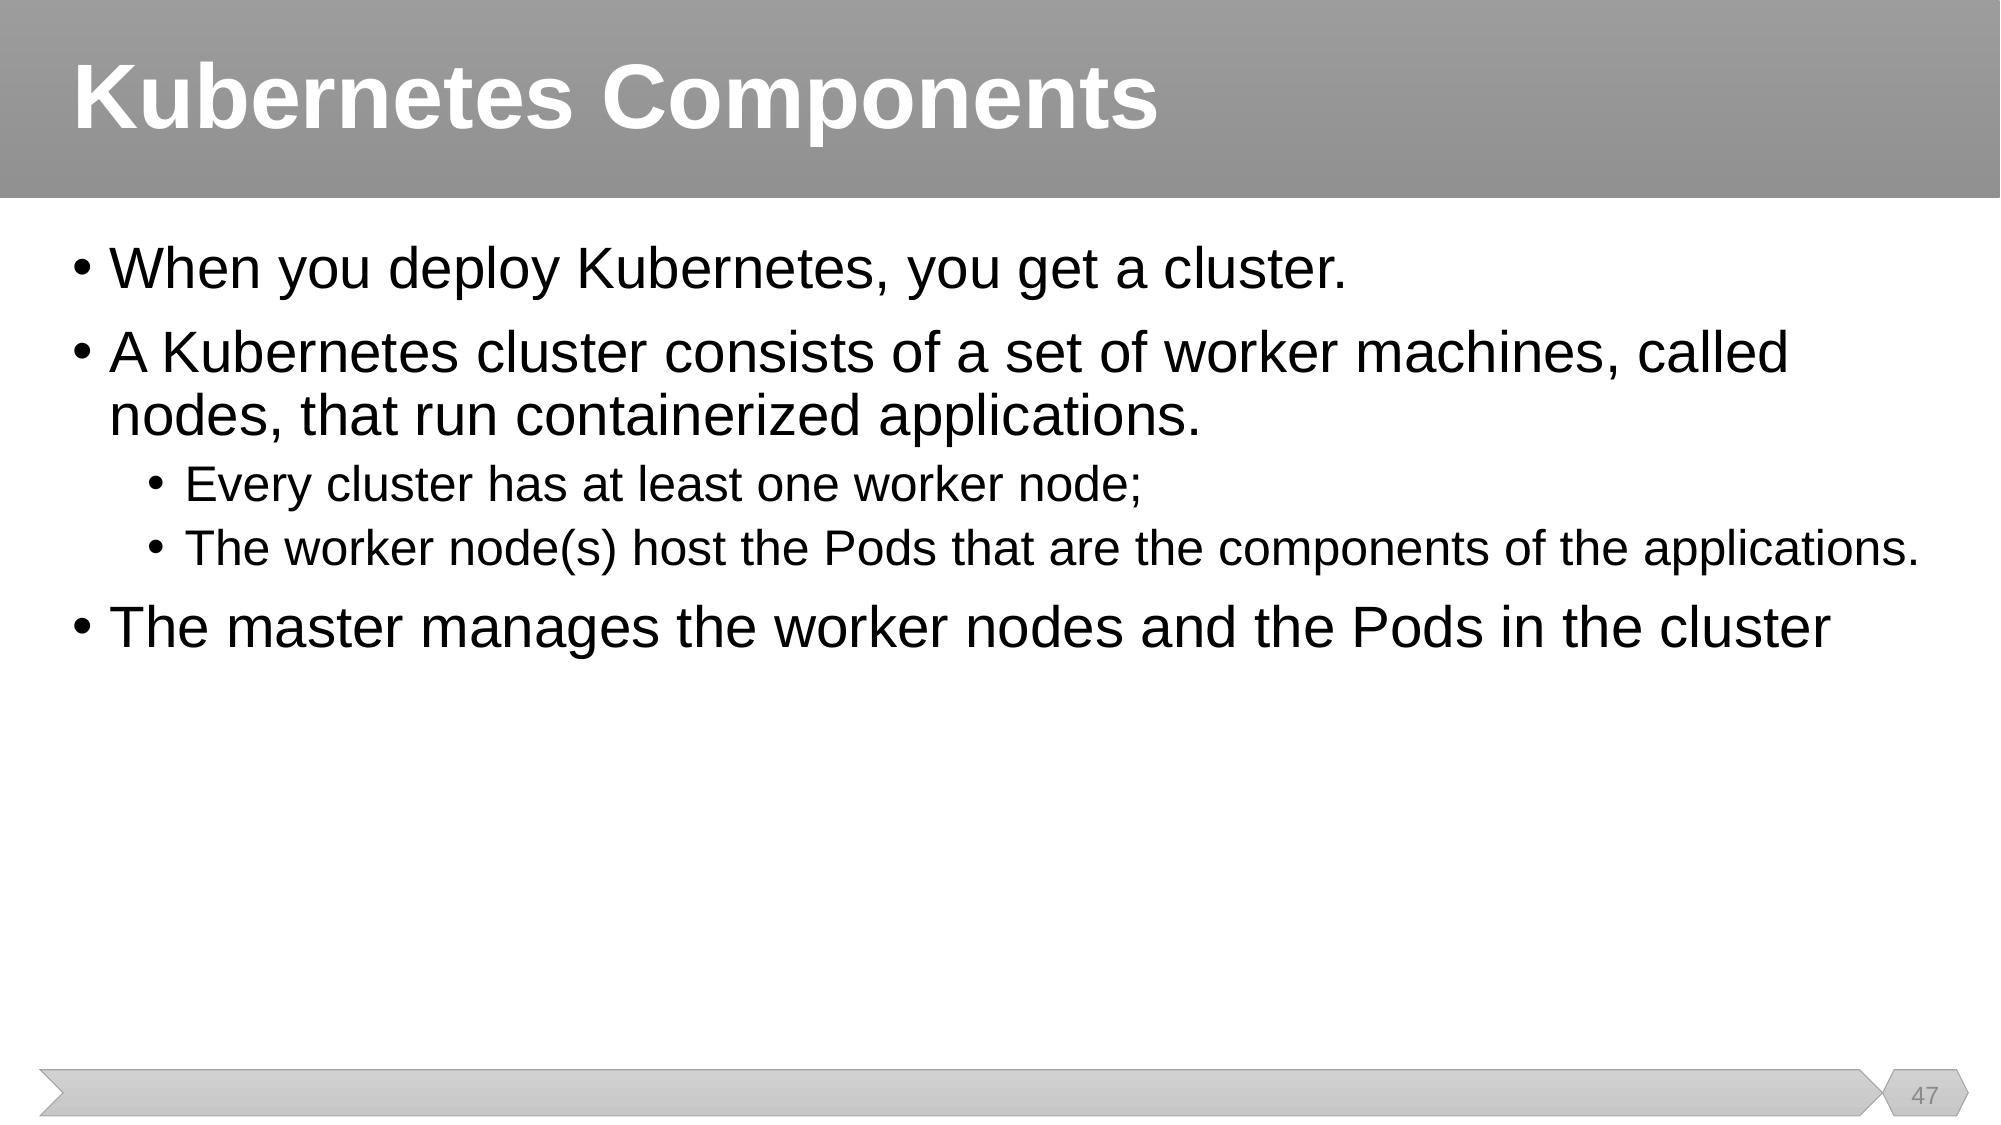

# Kubernetes Components
When you deploy Kubernetes, you get a cluster.
A Kubernetes cluster consists of a set of worker machines, called nodes, that run containerized applications.
Every cluster has at least one worker node;
The worker node(s) host the Pods that are the components of the applications.
The master manages the worker nodes and the Pods in the cluster

47